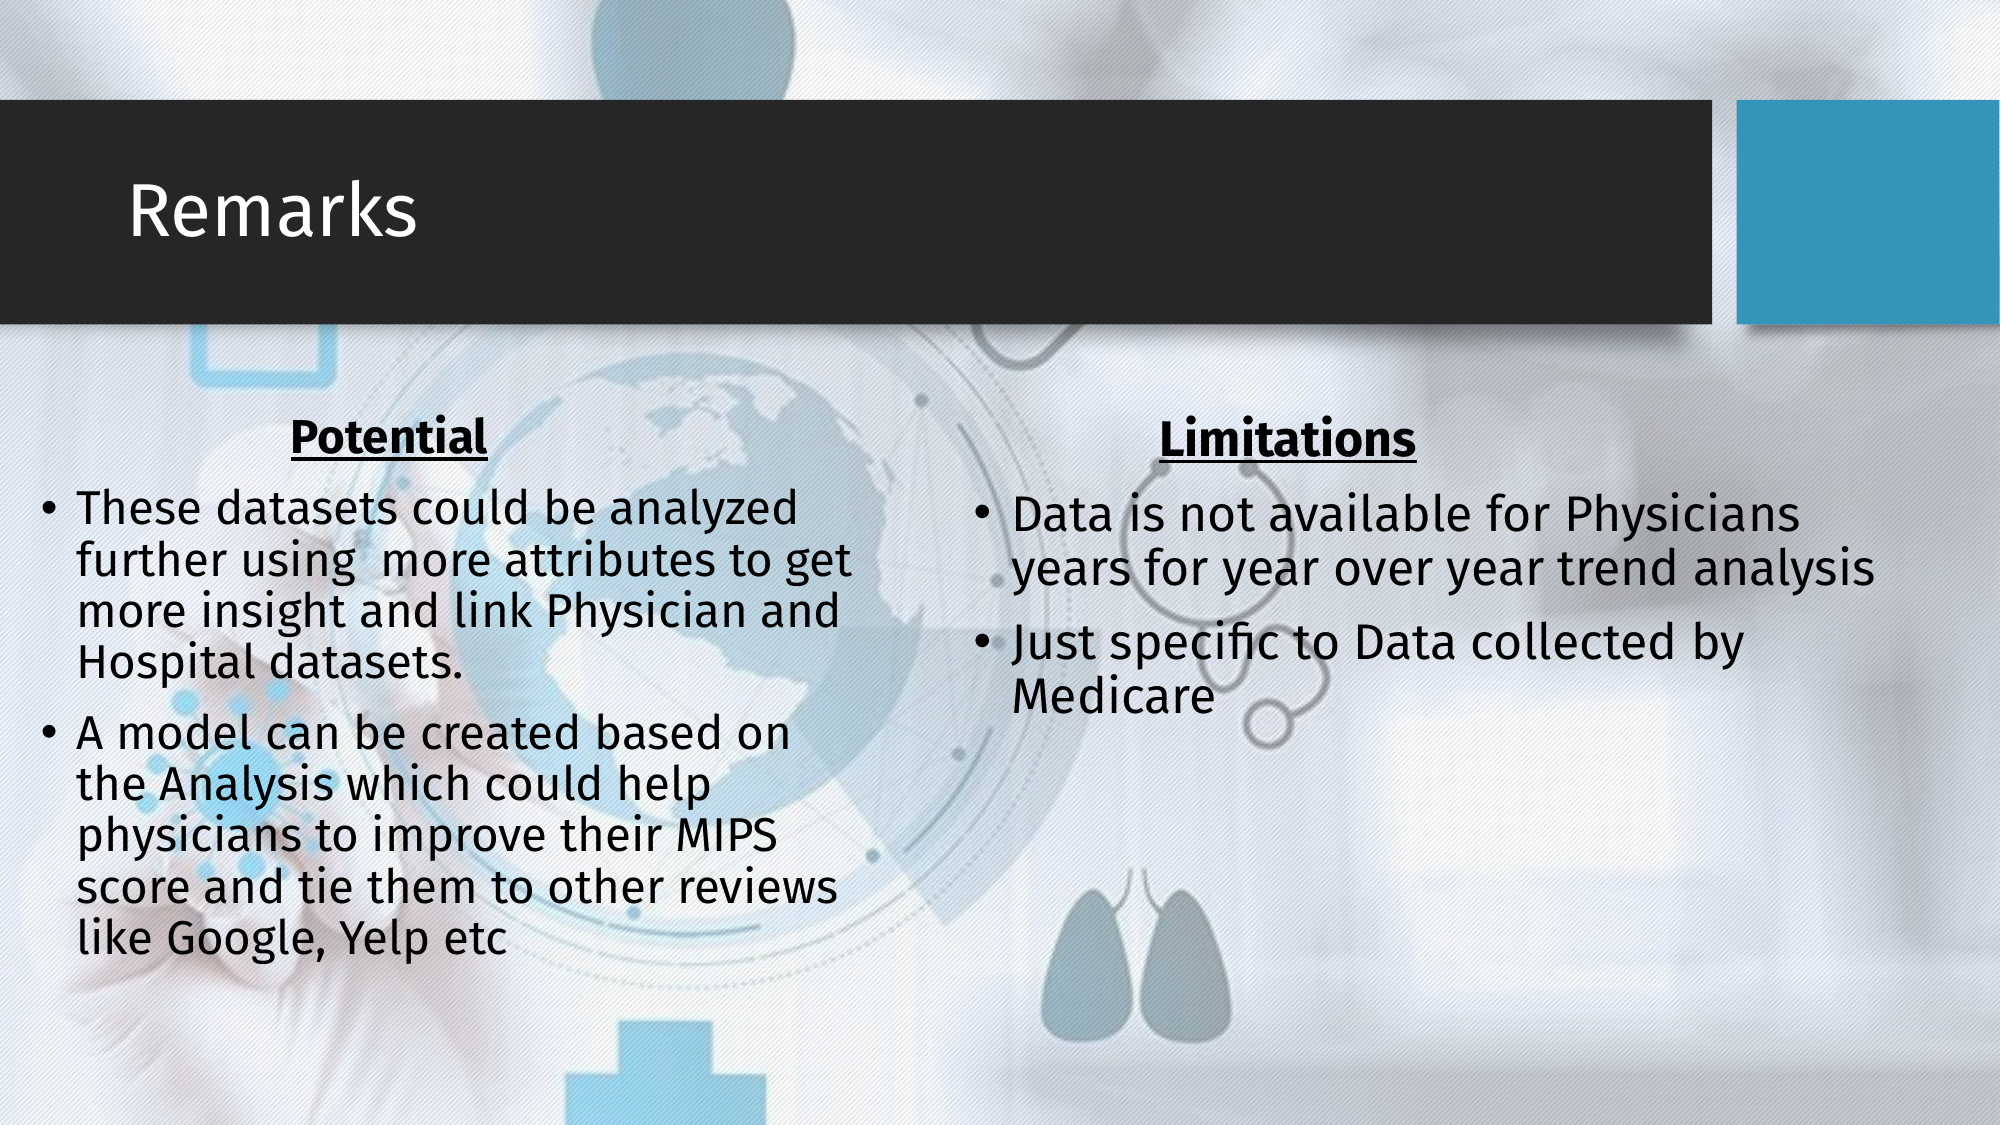

# Remarks
                    Potential
These datasets could be analyzed further using  more attributes to get more insight and link Physician and Hospital datasets.
A model can be created based on the Analysis which could help physicians to improve their MIPS score and tie them to other reviews like Google, Yelp etc

              Limitations
Data is not available for Physicians years for year over year trend analysis
Just specific to Data collected by Medicare